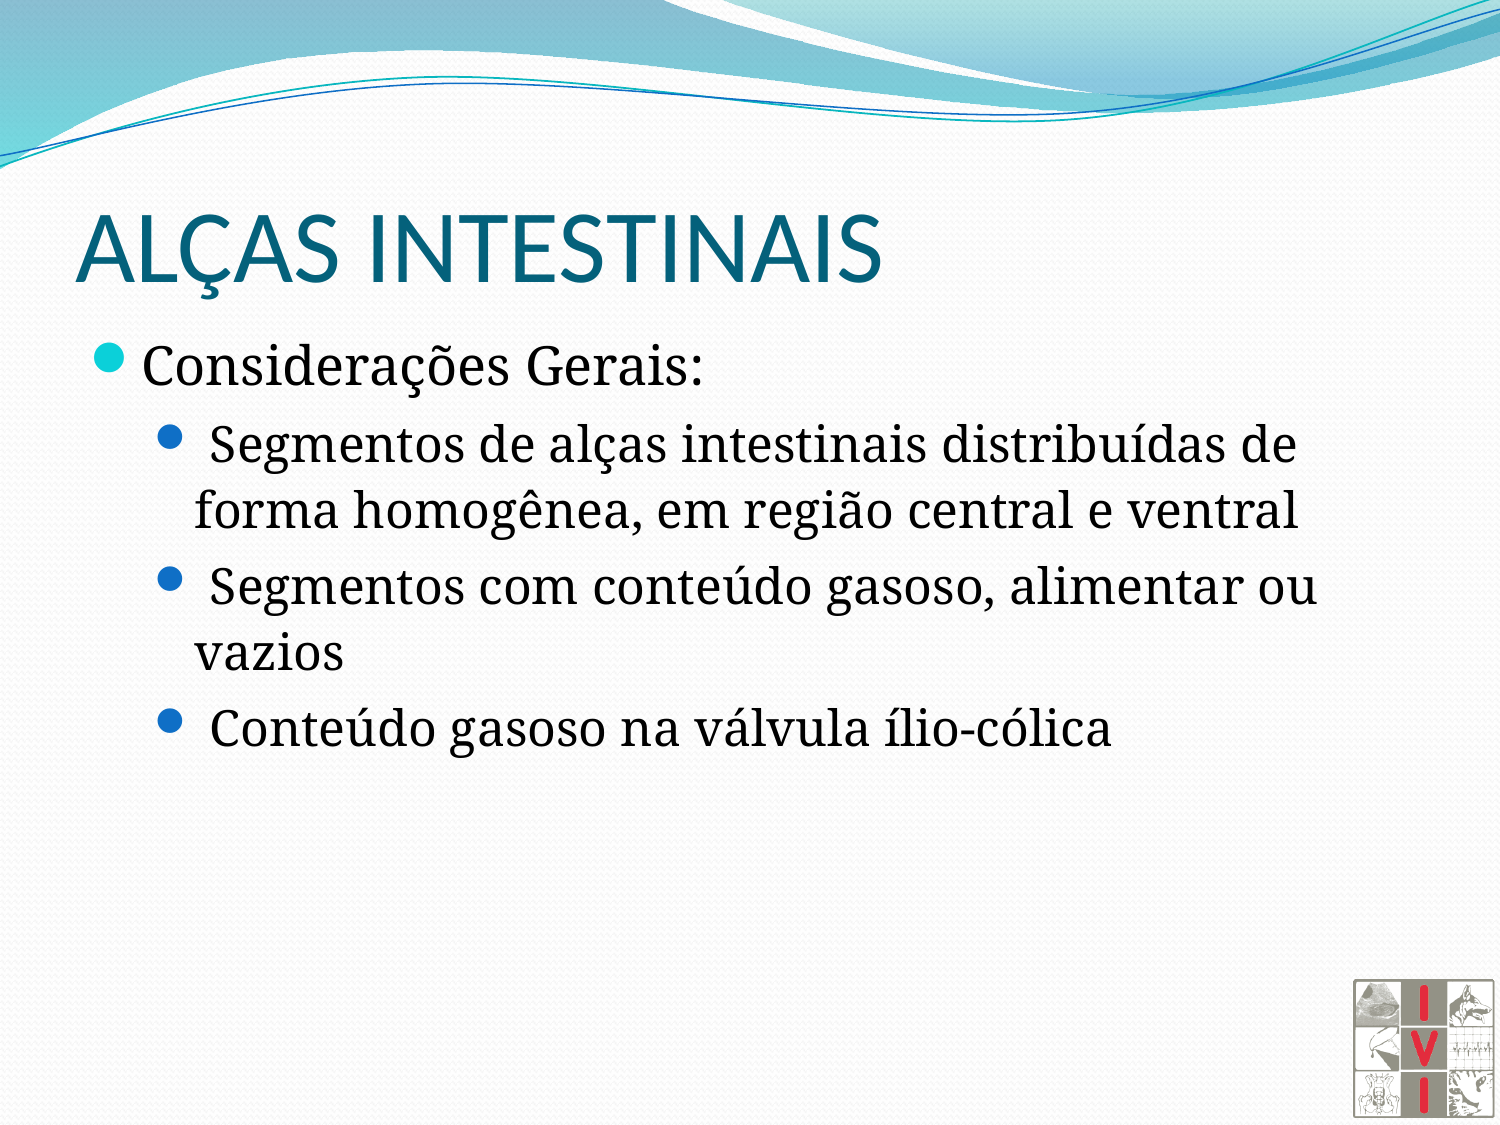

# ALÇAS INTESTINAIS
Considerações Gerais:
 Segmentos de alças intestinais distribuídas de forma homogênea, em região central e ventral
 Segmentos com conteúdo gasoso, alimentar ou vazios
 Conteúdo gasoso na válvula ílio-cólica